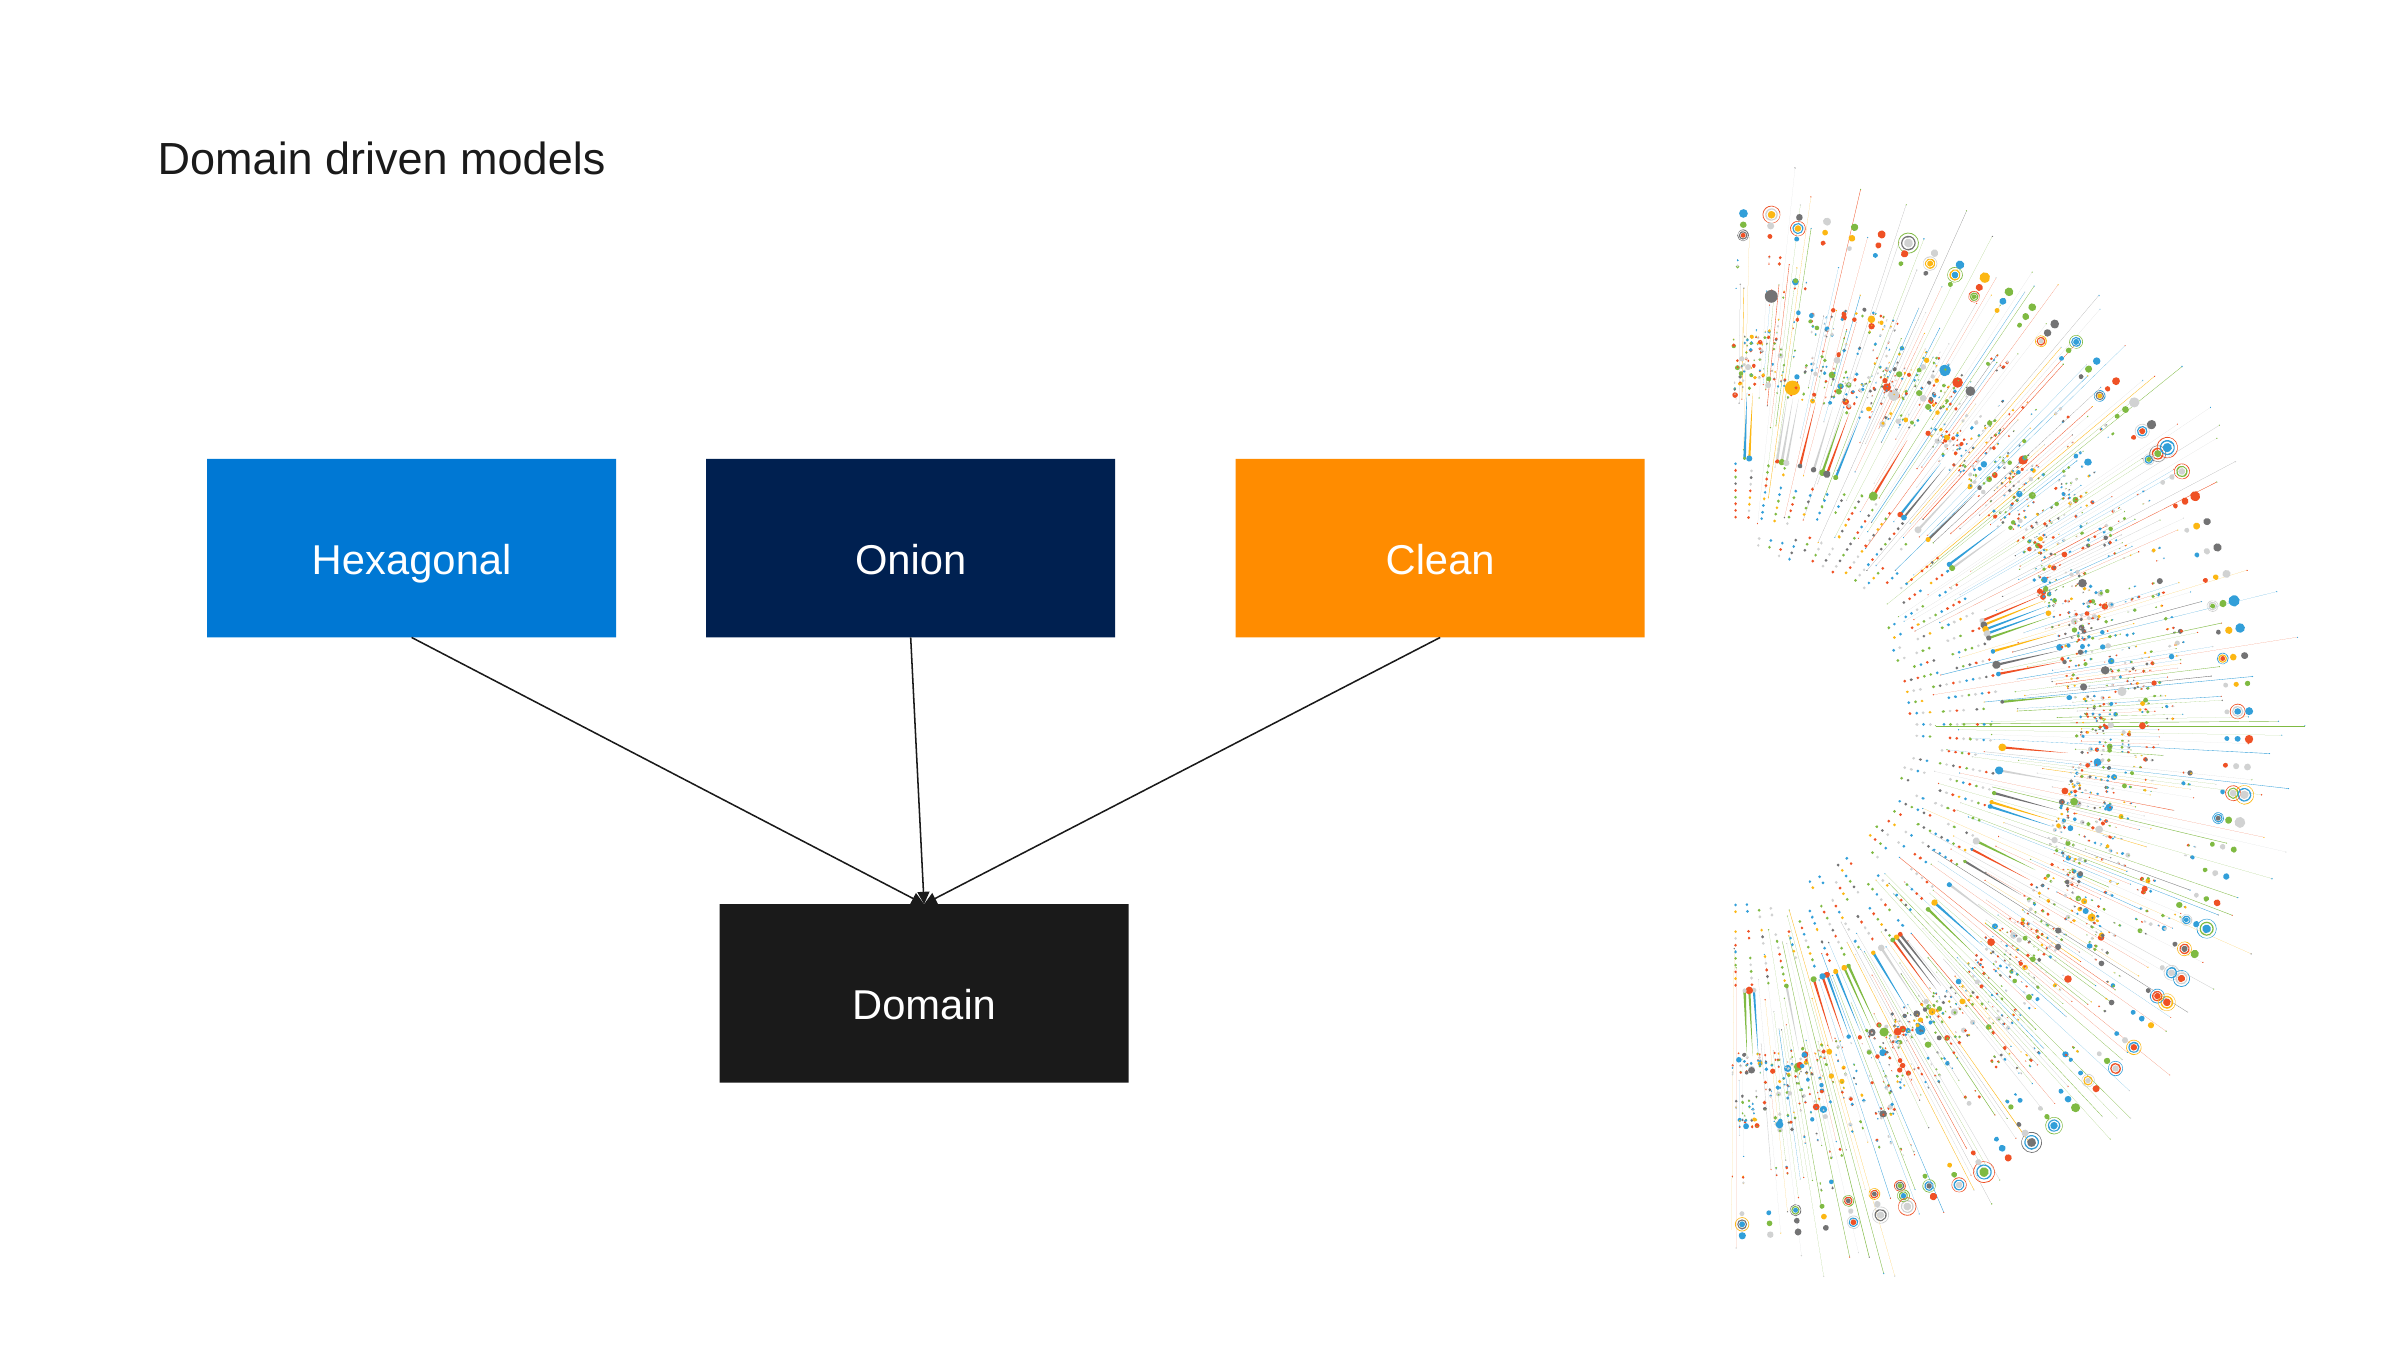

Domain driven models

Hexagonal

Clean

Onion

Domain